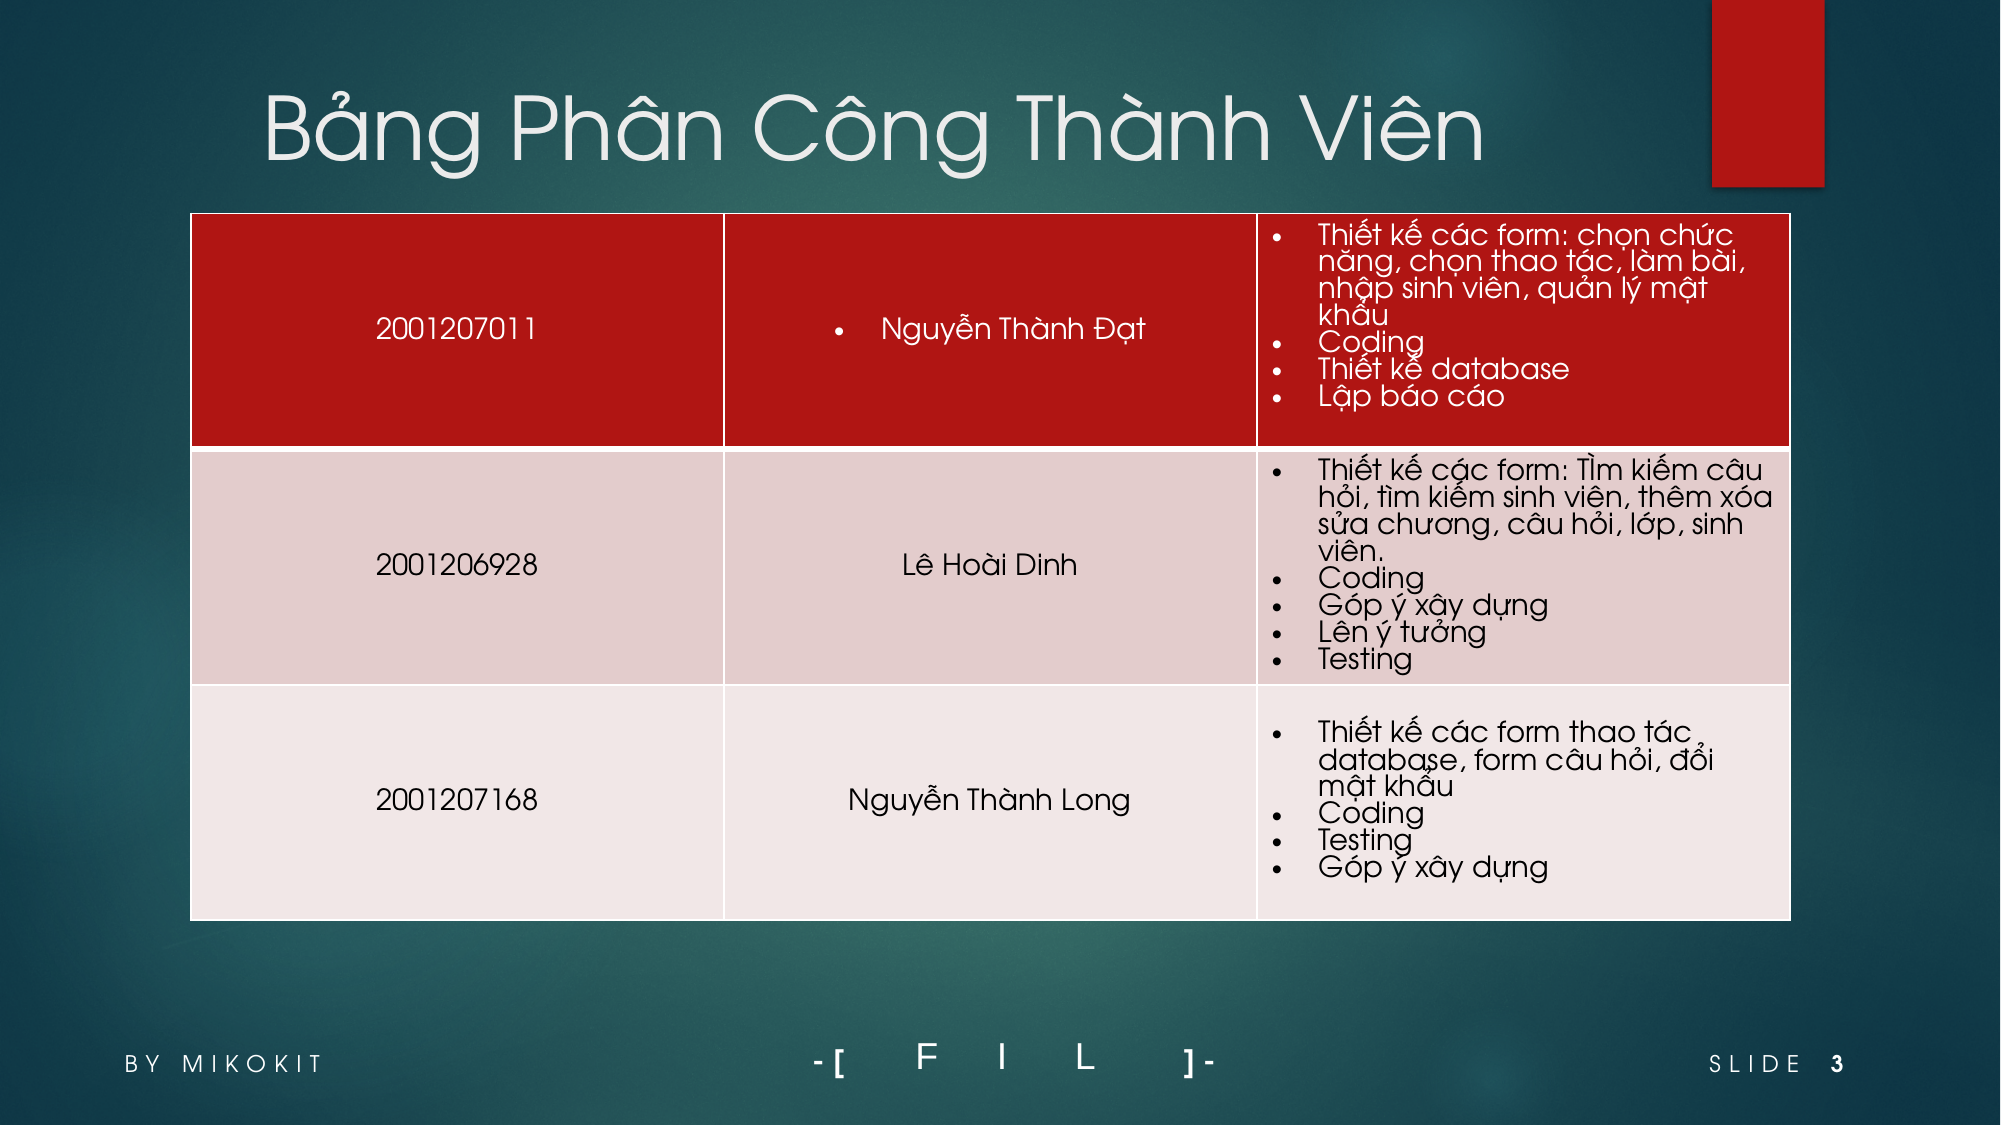

# Bảng Phân Công Thành Viên
| 2001207011 | Nguyễn Thành Đạt | Thiết kế các form: chọn chức năng, chọn thao tác, làm bài, nhập sinh viên, quản lý mật khẩu Coding Thiết kế database Lập báo cáo |
| --- | --- | --- |
| 2001206928 | Lê Hoài Dinh | Thiết kế các form: TÌm kiếm câu hỏi, tìm kiếm sinh viên, thêm xóa sửa chương, câu hỏi, lớp, sinh viên. Coding Góp ý xây dựng Lên ý tưởng Testing |
| 2001207168 | Nguyễn Thành Long | Thiết kế các form thao tác database, form câu hỏi, đổi mật khẩu Coding Testing Góp ý xây dựng |